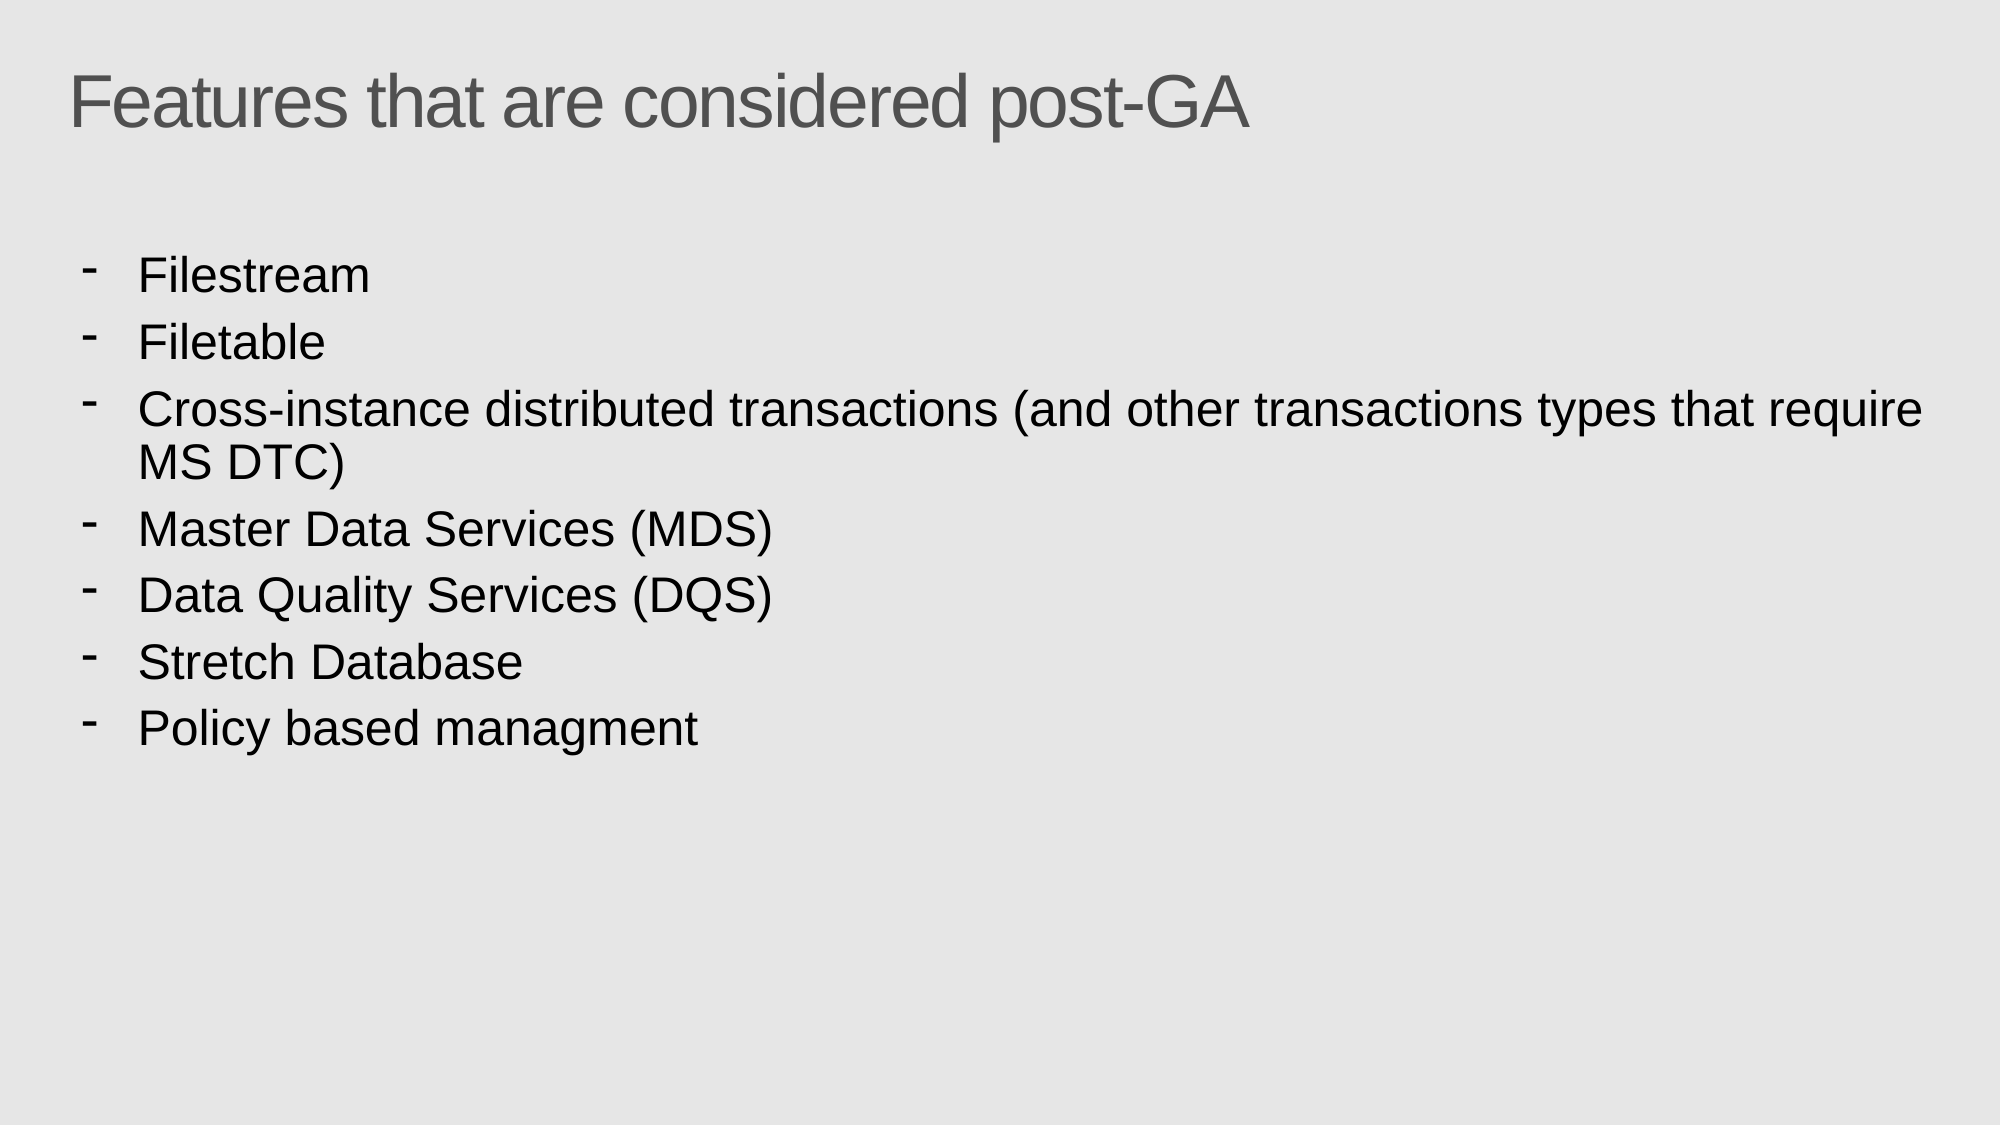

# Features that are considered post-GA
Filestream
Filetable
Cross-instance distributed transactions (and other transactions types that require MS DTC)
Master Data Services (MDS)
Data Quality Services (DQS)
Stretch Database
Policy based managment